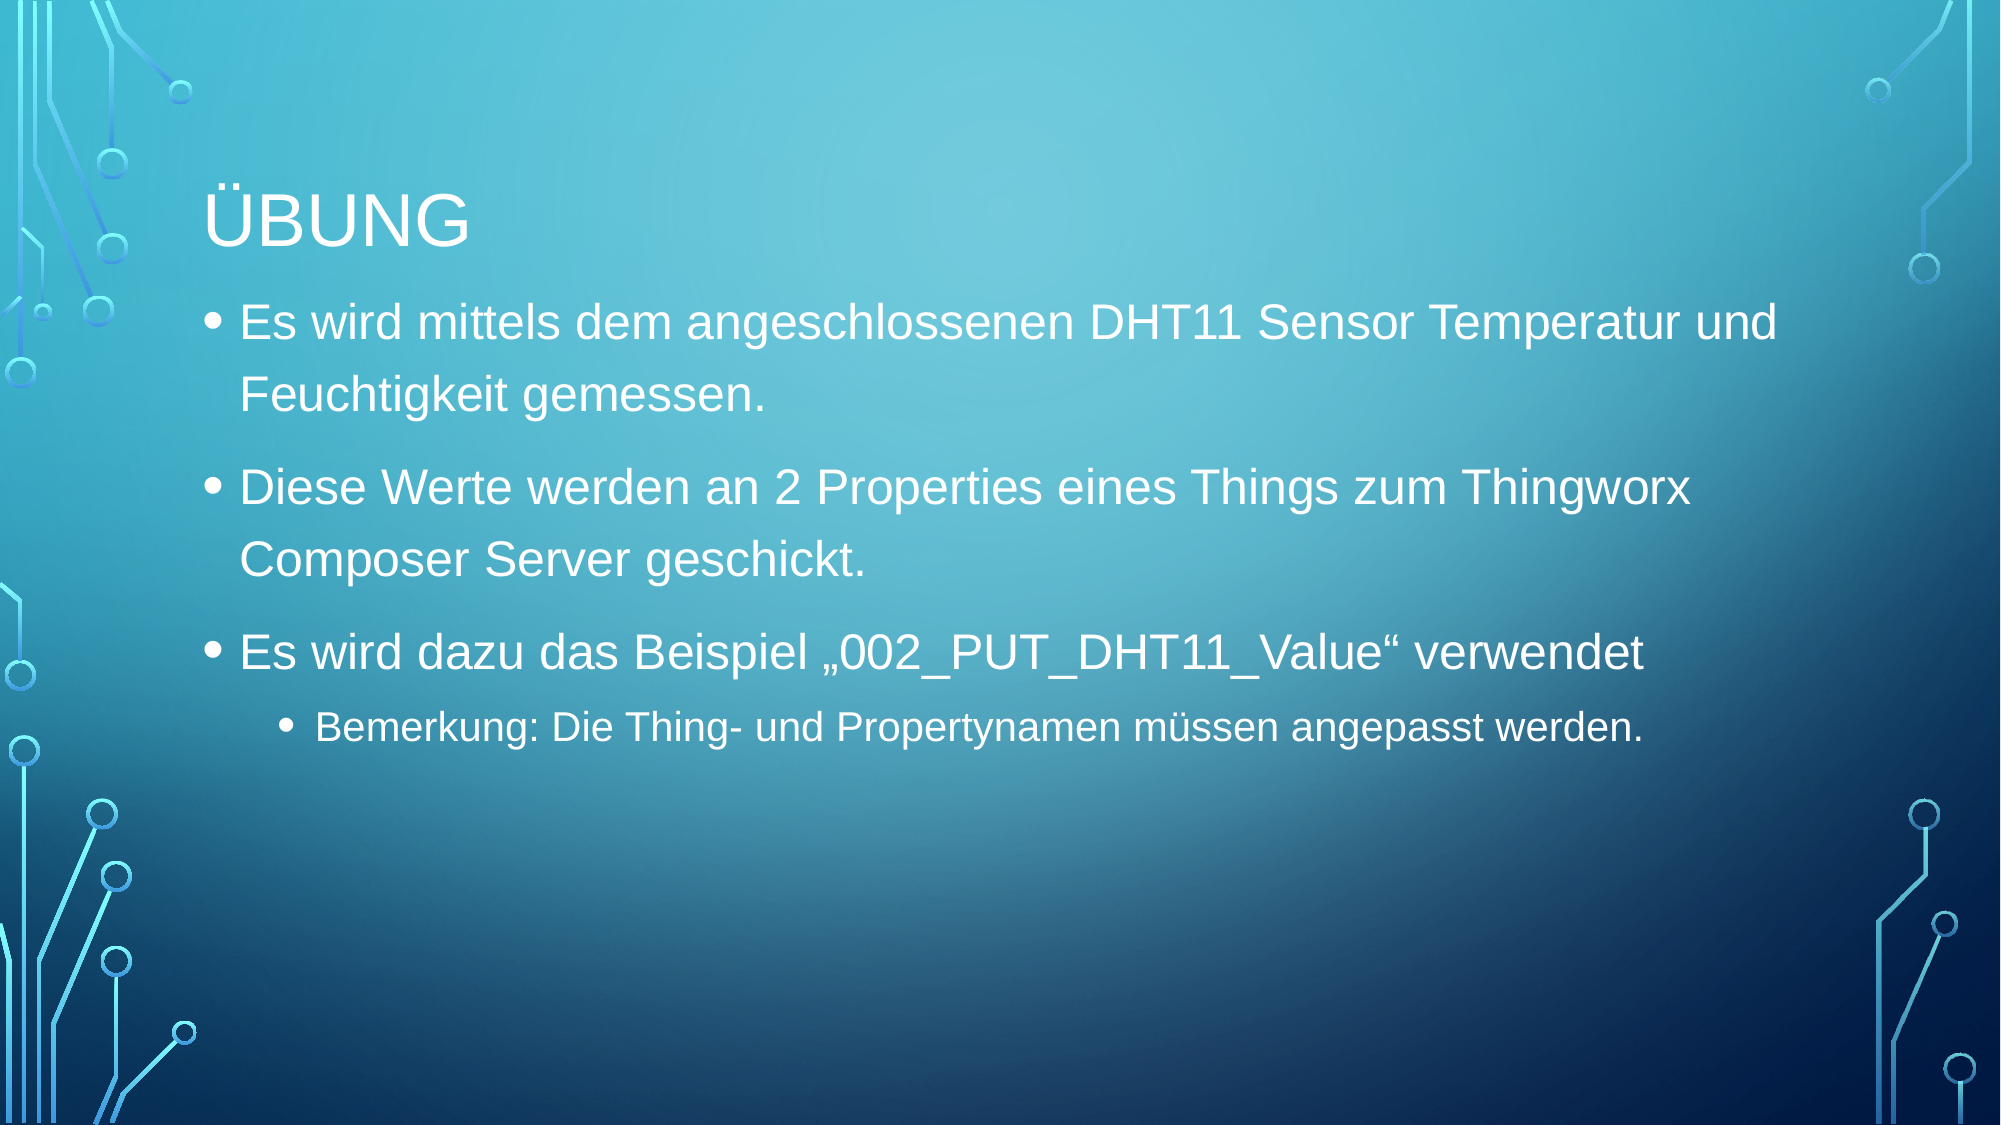

# Übung
Es wird mittels dem angeschlossenen DHT11 Sensor Temperatur und Feuchtigkeit gemessen.
Diese Werte werden an 2 Properties eines Things zum Thingworx Composer Server geschickt.
Es wird dazu das Beispiel „002_PUT_DHT11_Value“ verwendet
Bemerkung: Die Thing- und Propertynamen müssen angepasst werden.